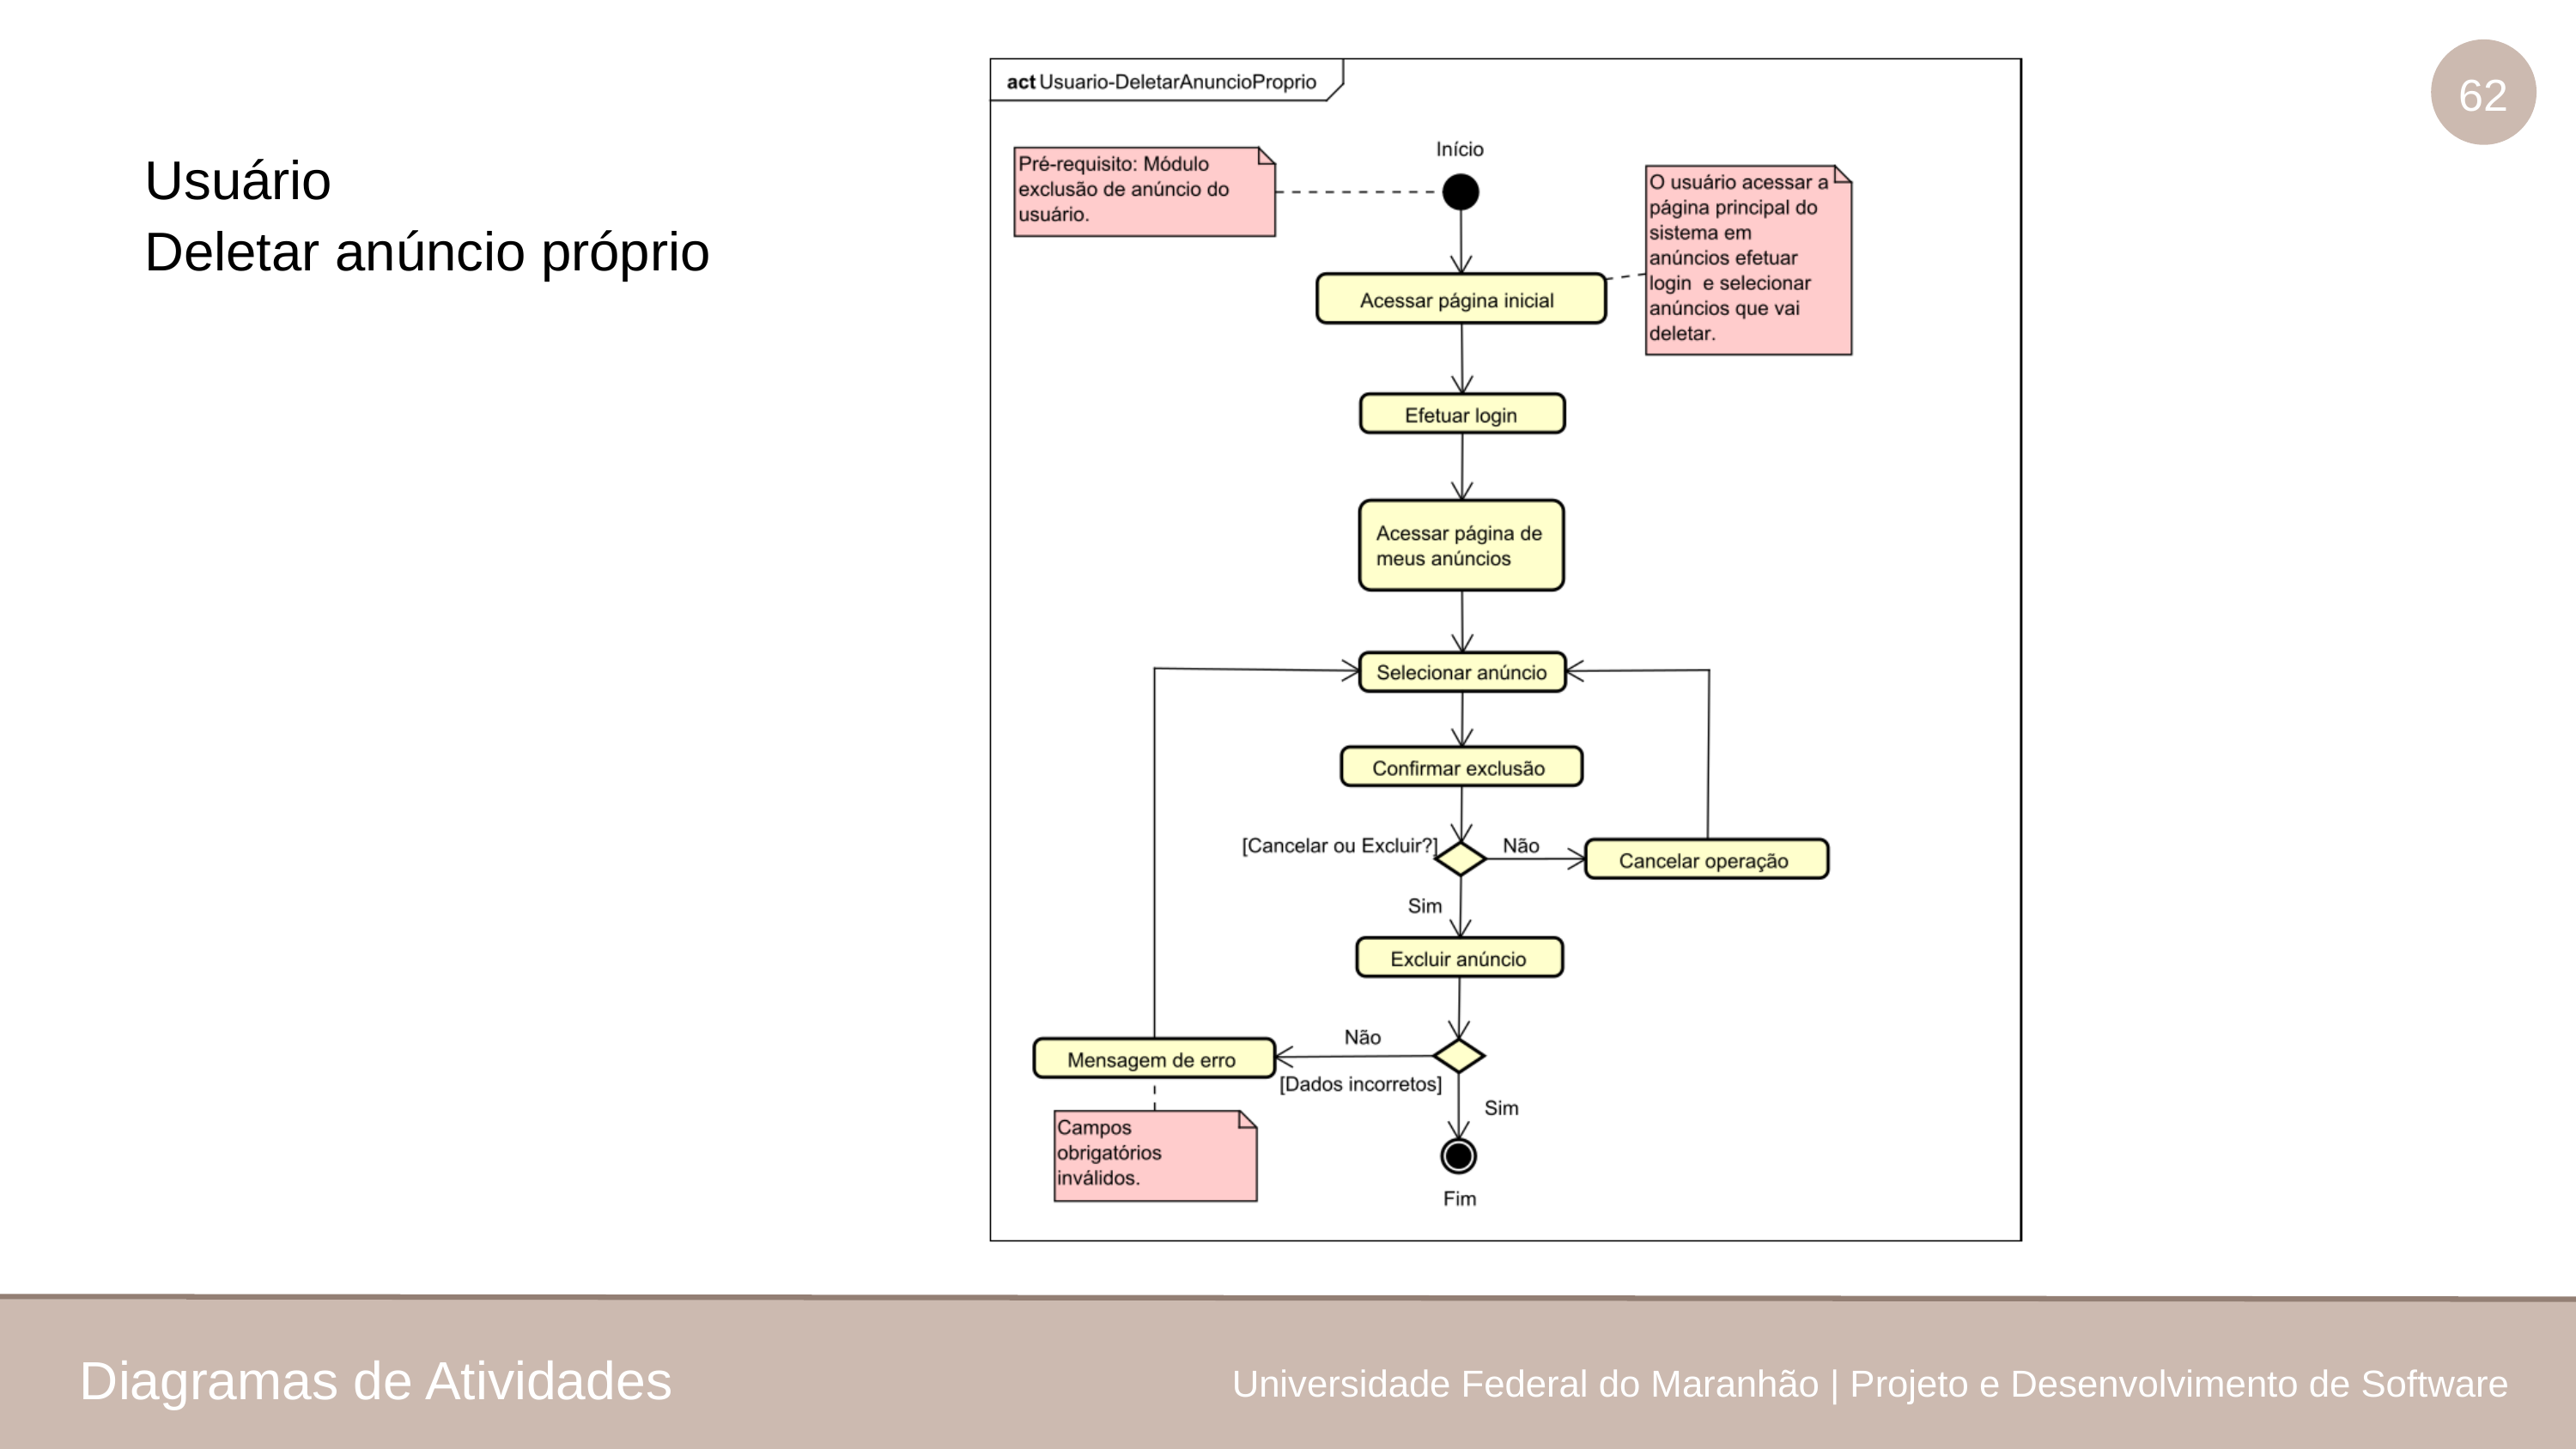

62

Usuário
Deletar anúncio próprio

Diagramas de Atividades
Universidade Federal do Maranhão | Projeto e Desenvolvimento de Software